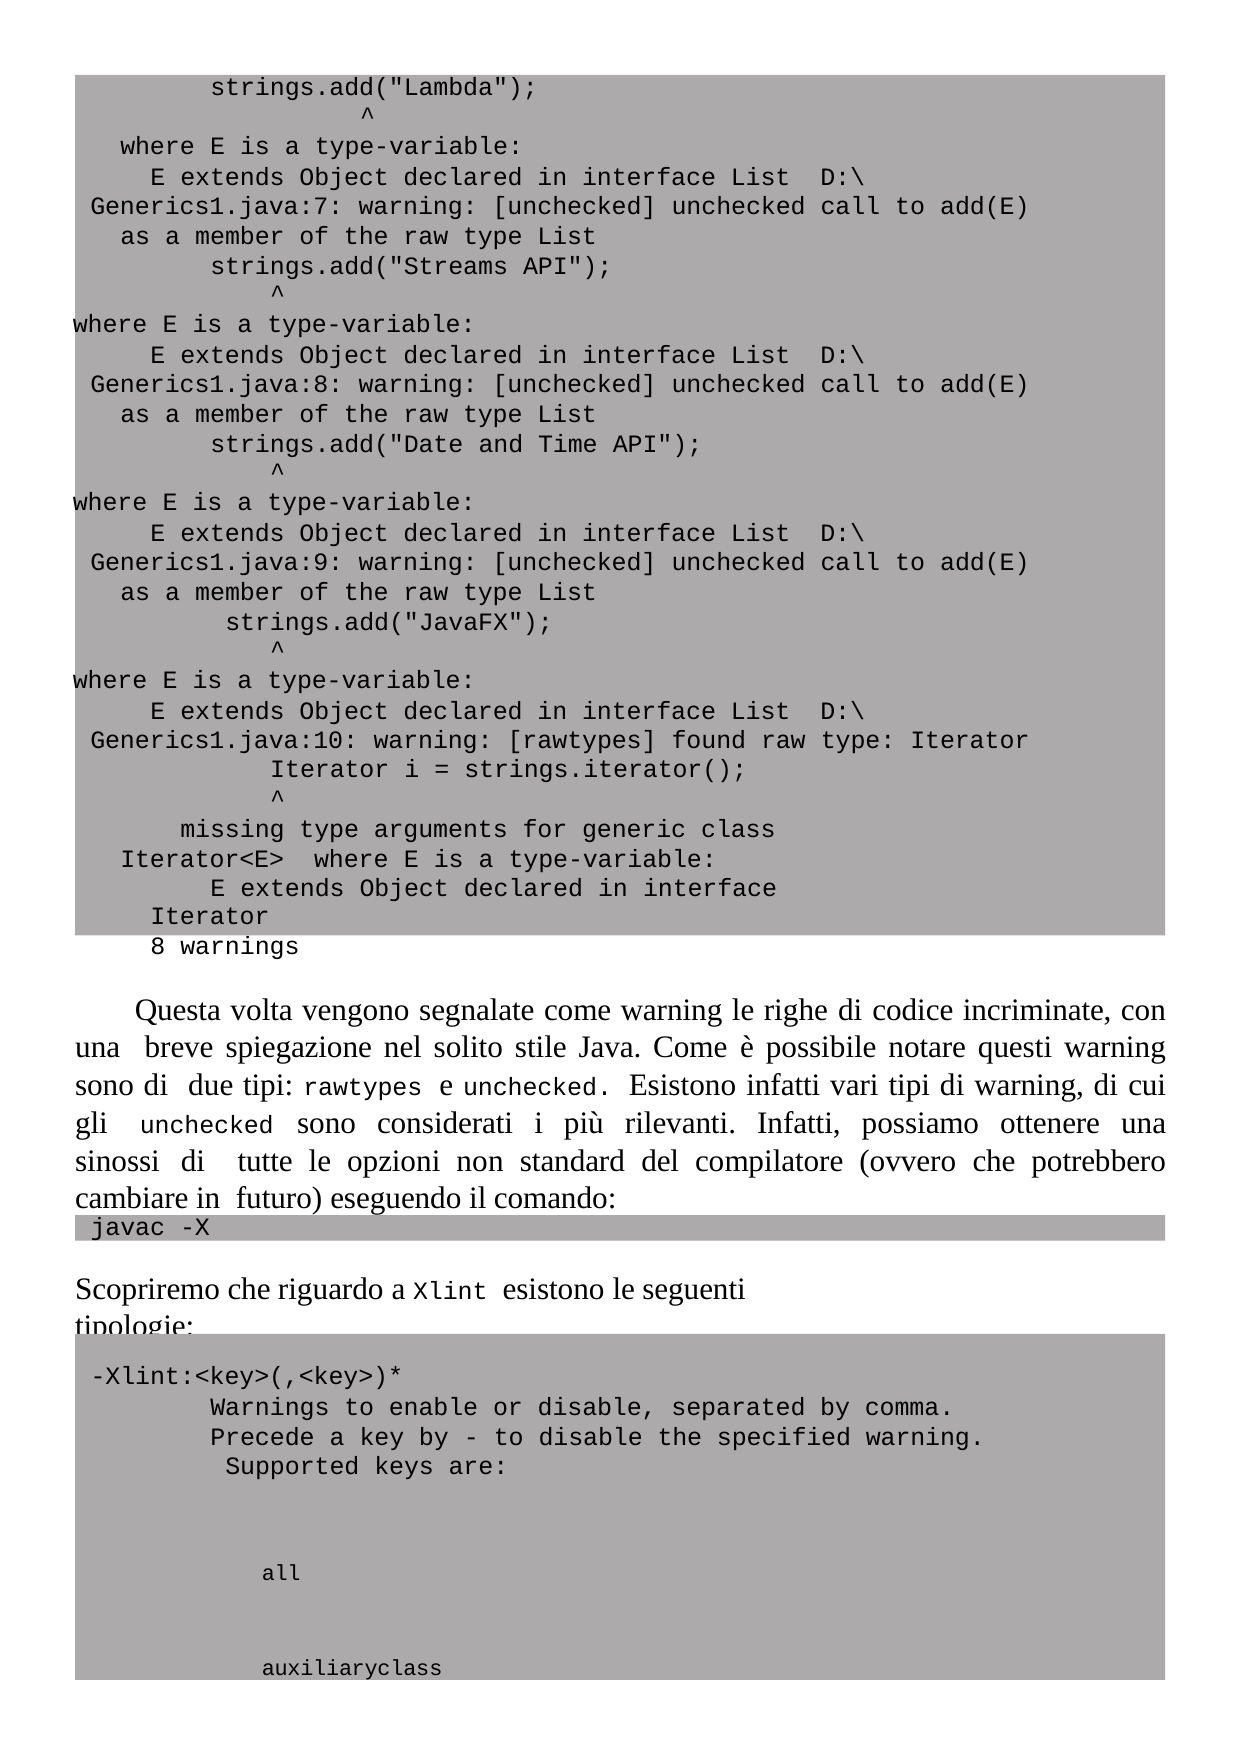

strings.add("Lambda");
^
where E is a type-variable:
E extends Object declared in interface List  D:\Generics1.java:7: warning: [unchecked] unchecked call to add(E)
as a member of the raw type List  strings.add("Streams API");
^
where E is a type-variable:
E extends Object declared in interface List  D:\Generics1.java:8: warning: [unchecked] unchecked call to add(E)
as a member of the raw type List  strings.add("Date and Time API");
^
where E is a type-variable:
E extends Object declared in interface List  D:\Generics1.java:9: warning: [unchecked] unchecked call to add(E)
as a member of the raw type List  strings.add("JavaFX");
^
where E is a type-variable:
E extends Object declared in interface List  D:\Generics1.java:10: warning: [rawtypes] found raw type: Iterator
Iterator i = strings.iterator();
^
missing type arguments for generic class Iterator<E>  where E is a type-variable:
E extends Object declared in interface Iterator
8 warnings

Questa volta vengono segnalate come warning le righe di codice incriminate, con una  breve spiegazione nel solito stile Java. Come è possibile notare questi warning sono di  due tipi: rawtypes e unchecked. Esistono infatti vari tipi di warning, di cui gli  unchecked sono considerati i più rilevanti. Infatti, possiamo ottenere una sinossi di  tutte le opzioni non standard del compilatore (ovvero che potrebbero cambiare in  futuro) eseguendo il comando:

javac -X
Scopriremo che riguardo a Xlint esistono le seguenti tipologie:

-Xlint:<key>(,<key>)*
Warnings to enable or disable, separated by comma.  Precede a key by - to disable the specified warning.  Supported keys are:
all  auxiliaryclass